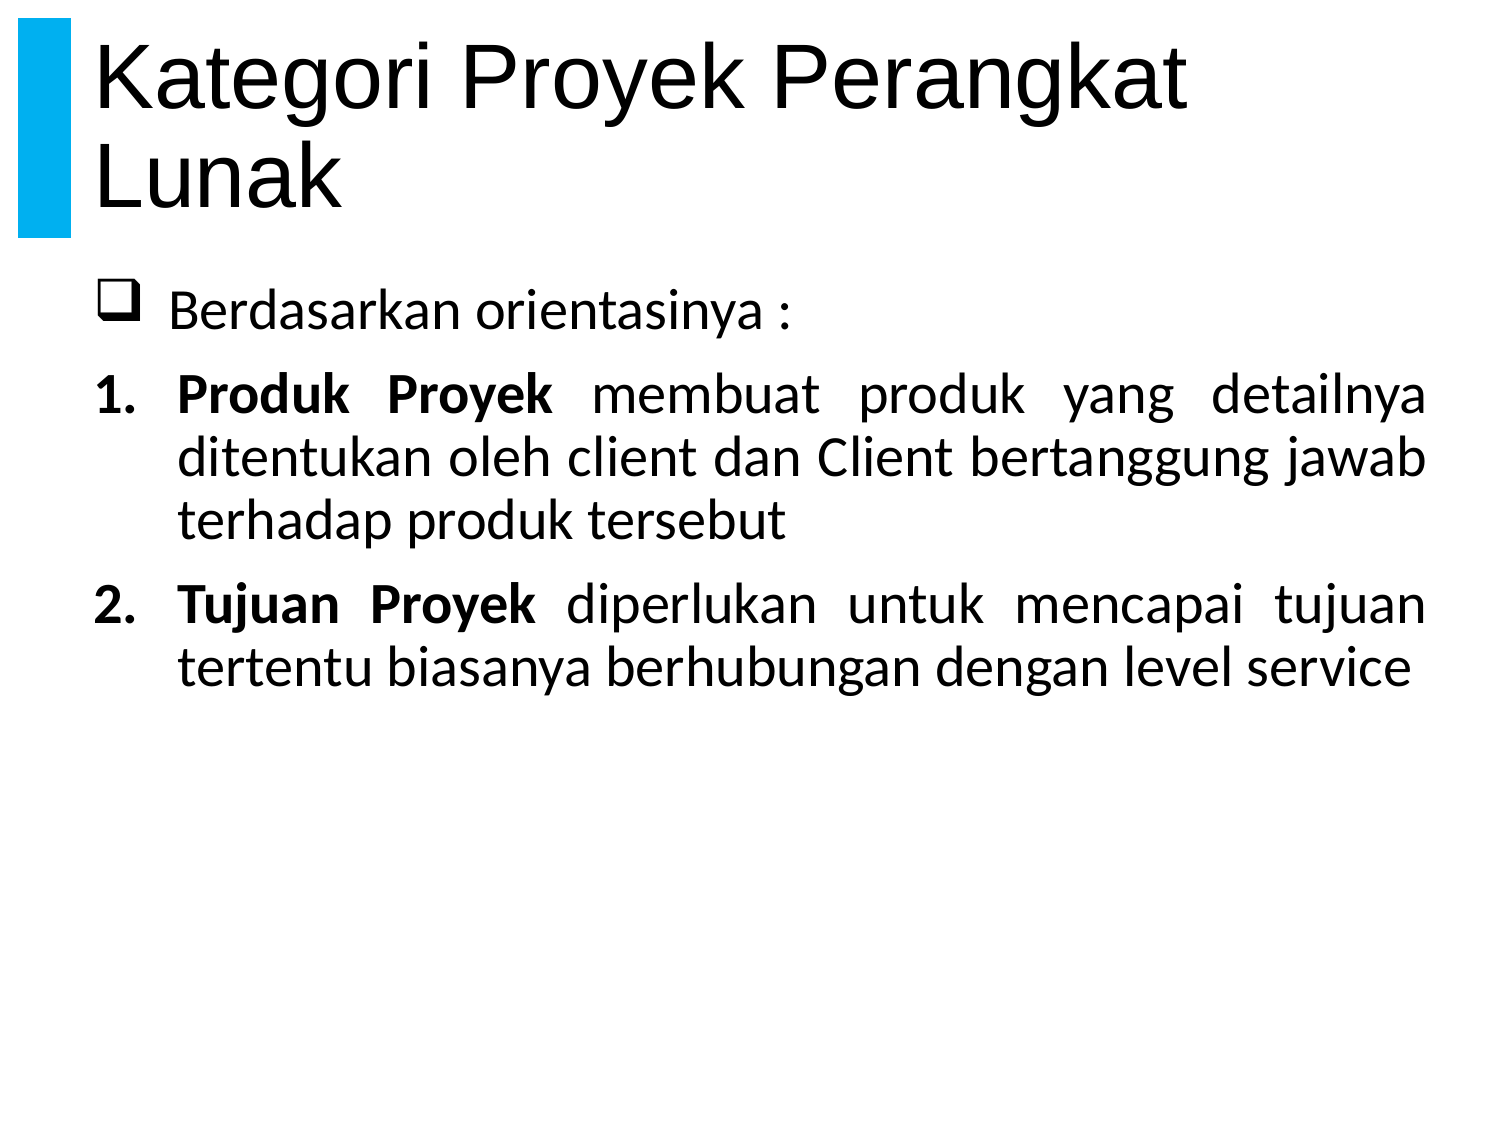

# Kategori Proyek Perangkat Lunak
Berdasarkan orientasinya :
Produk Proyek membuat produk yang detailnya ditentukan oleh client dan Client bertanggung jawab terhadap produk tersebut
Tujuan Proyek diperlukan untuk mencapai tujuan tertentu biasanya berhubungan dengan level service